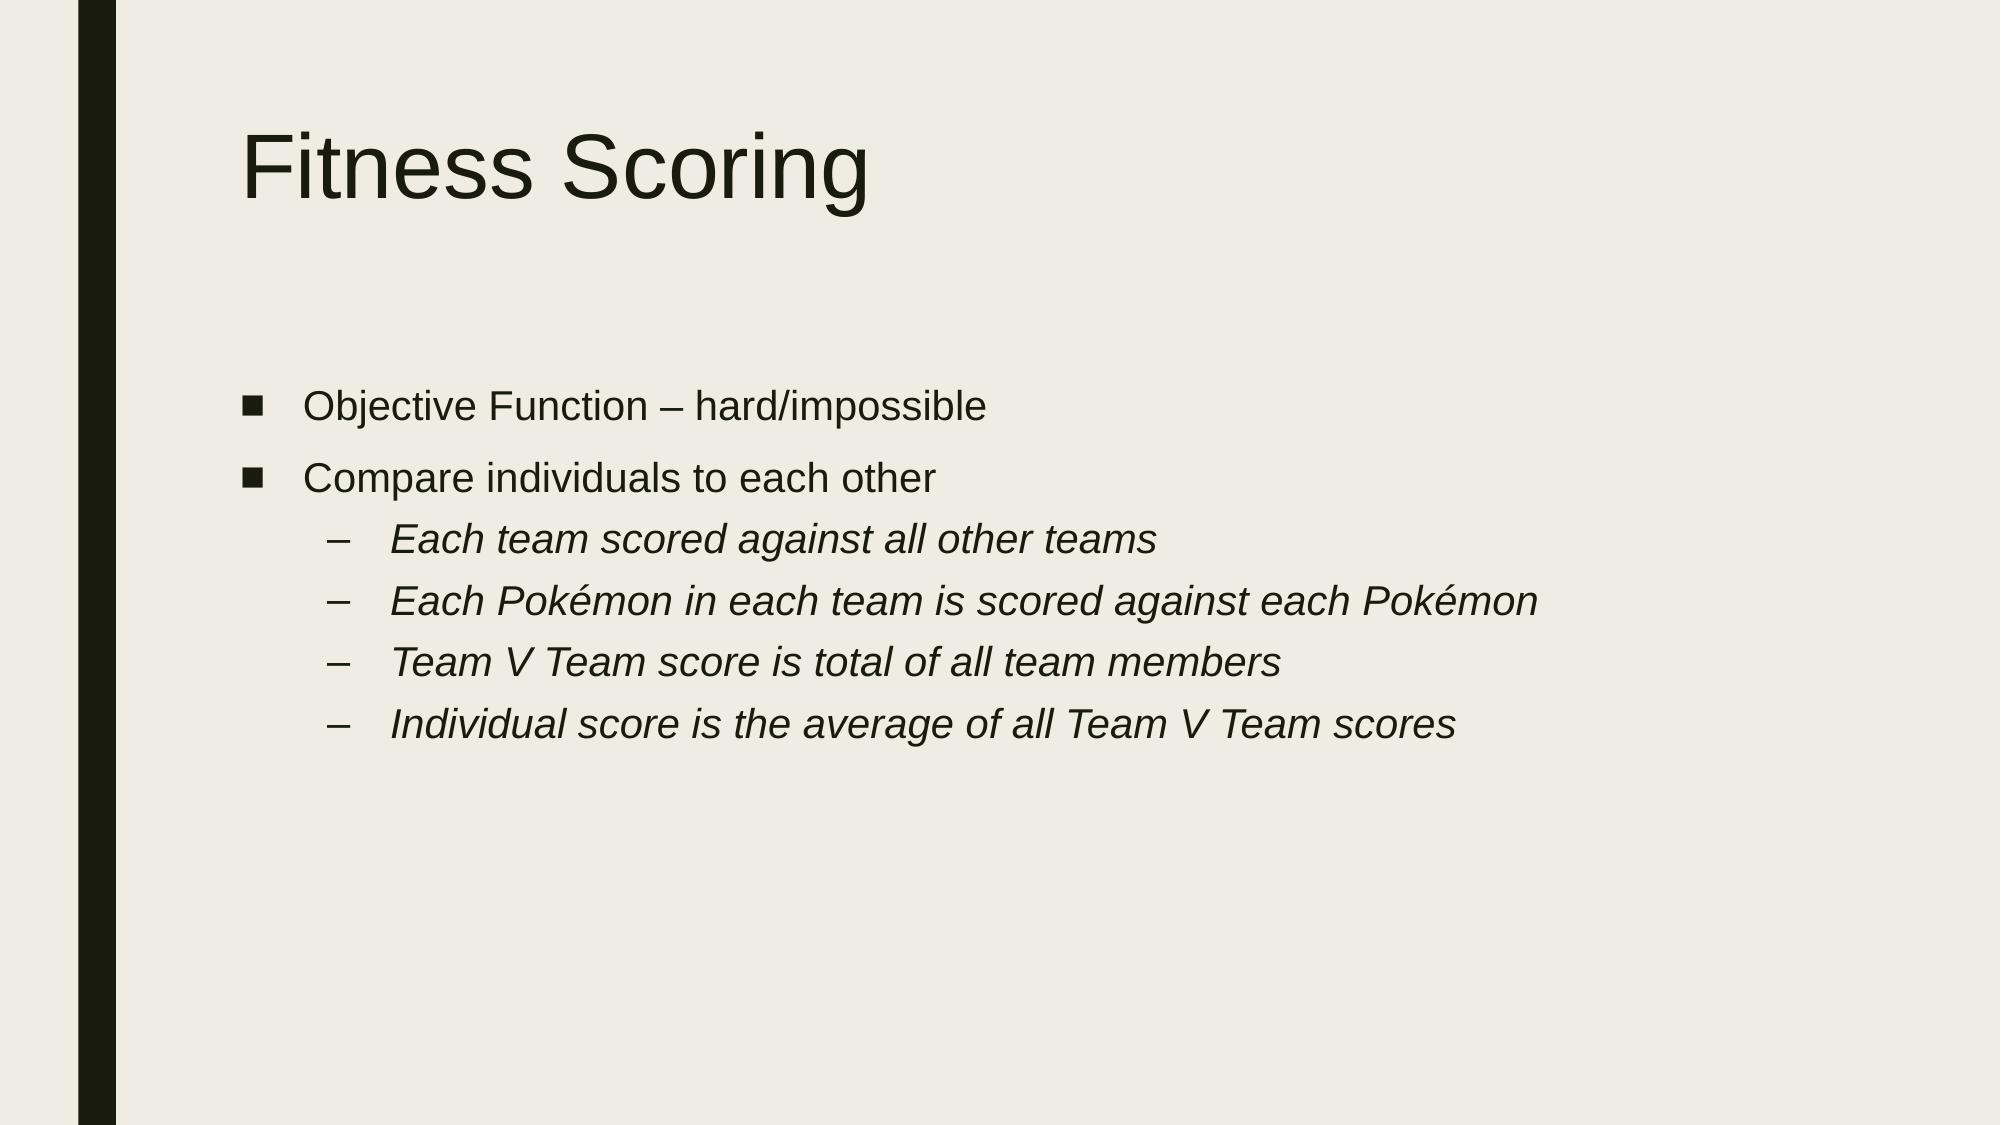

# Fitness Scoring
Objective Function – hard/impossible
Compare individuals to each other
Each team scored against all other teams
Each Pokémon in each team is scored against each Pokémon
Team V Team score is total of all team members
Individual score is the average of all Team V Team scores